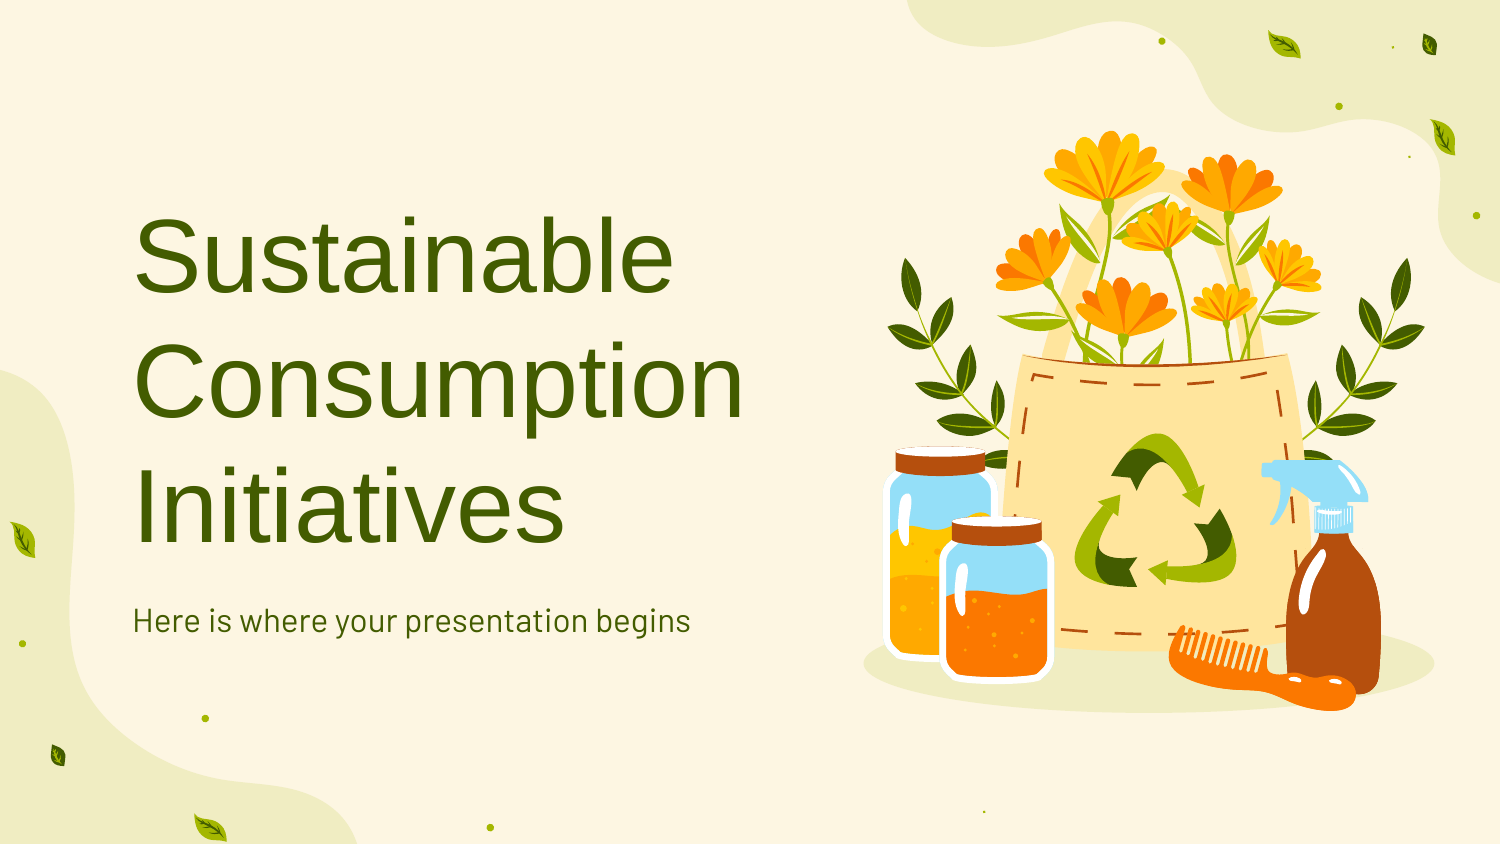

# Sustainable Consumption Initiatives

Here is where your presentation begins